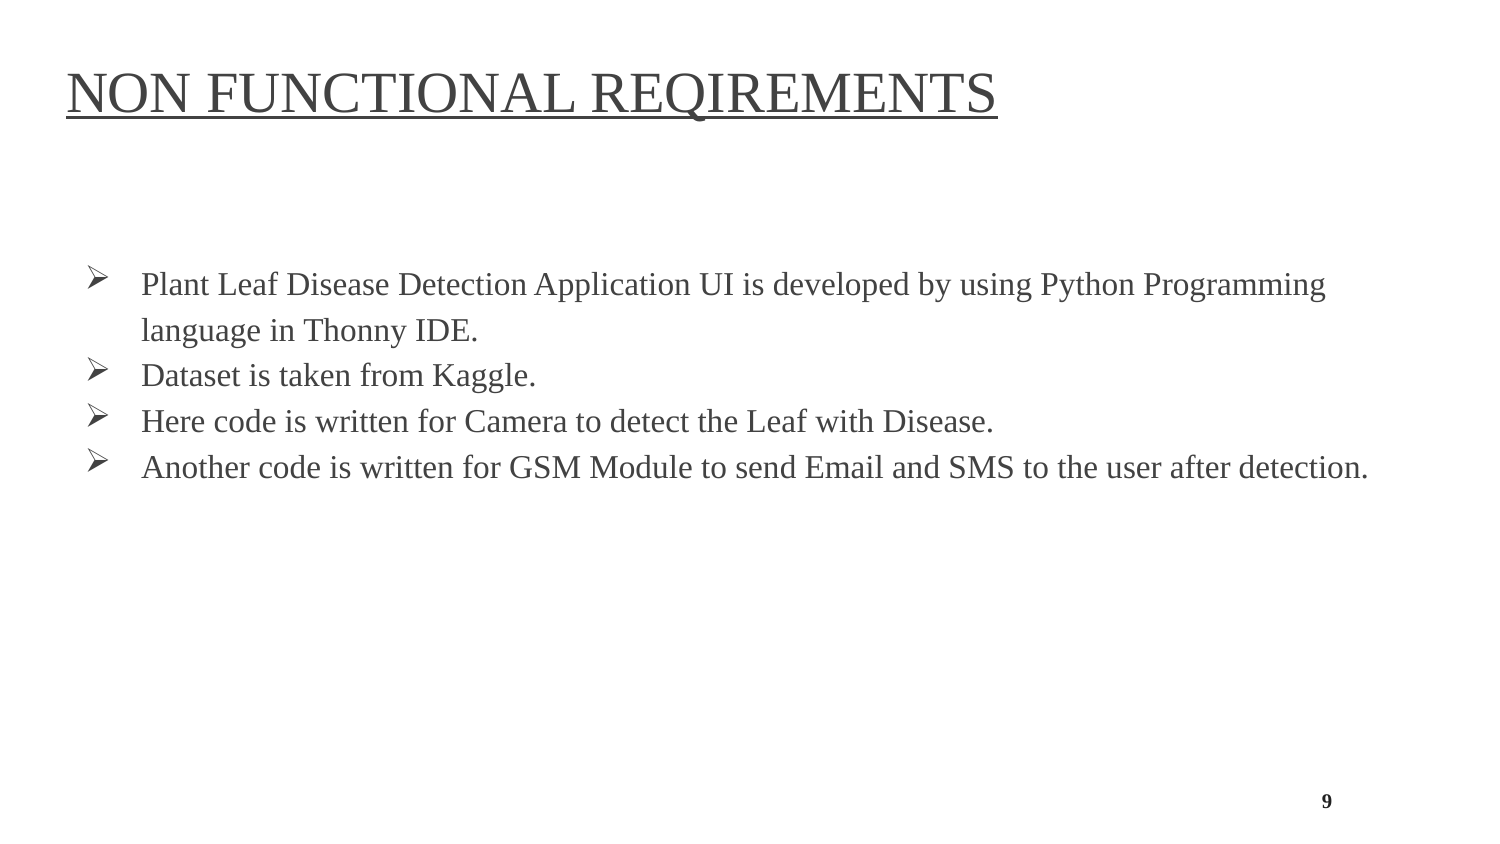

# NON FUNCTIONAL REQIREMENTS
Plant Leaf Disease Detection Application UI is developed by using Python Programming language in Thonny IDE.
Dataset is taken from Kaggle.
Here code is written for Camera to detect the Leaf with Disease.
Another code is written for GSM Module to send Email and SMS to the user after detection.
9